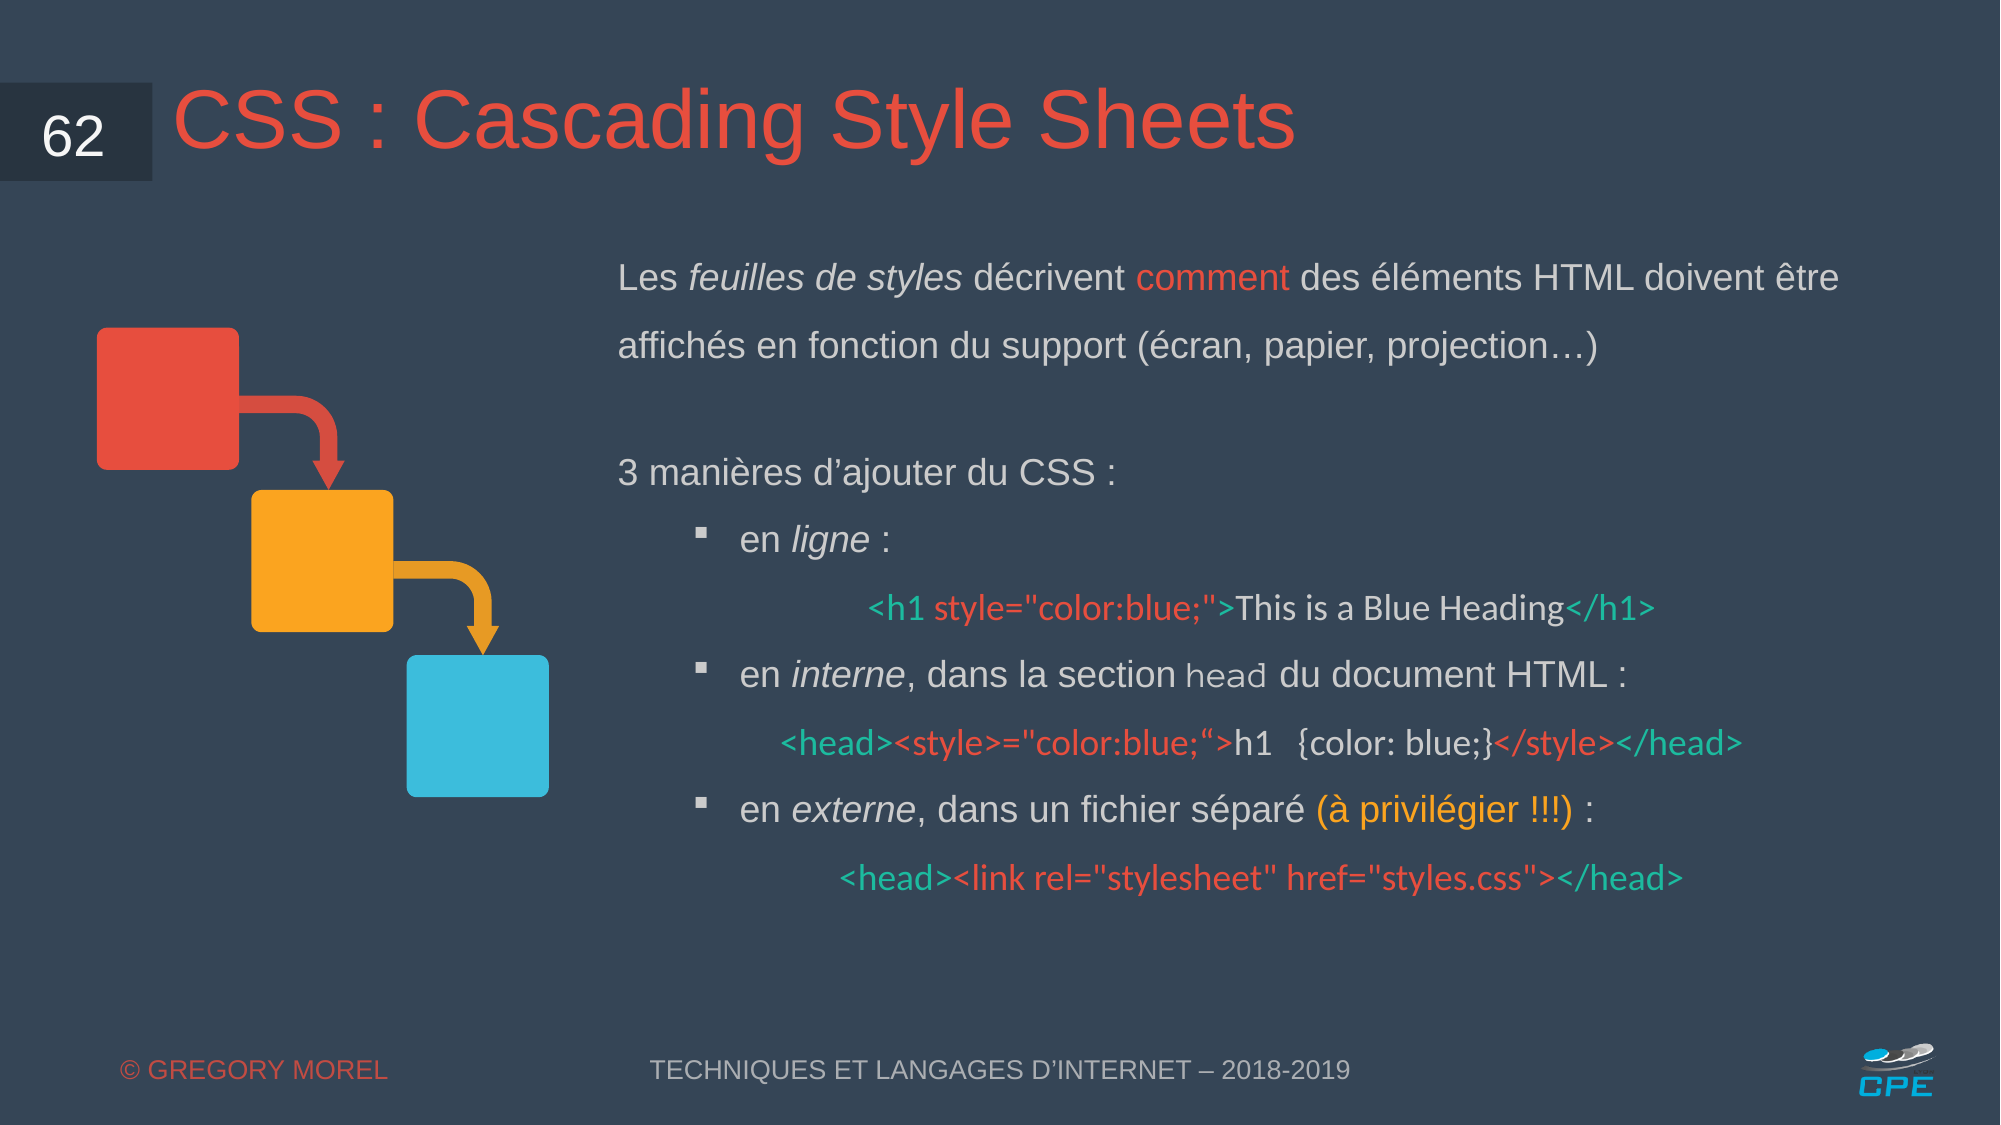

# CSS : Cascading Style Sheets
62
Les feuilles de styles décrivent comment des éléments HTML doivent être affichés en fonction du support (écran, papier, projection…)

3 manières d’ajouter du CSS :
en ligne :
<h1 style="color:blue;">This is a Blue Heading</h1>
en interne, dans la section head du document HTML :
<head><style>="color:blue;“>h1   {color: blue;}</style></head>
en externe, dans un fichier séparé (à privilégier !!!) :
<head><link rel="stylesheet" href="styles.css"></head>